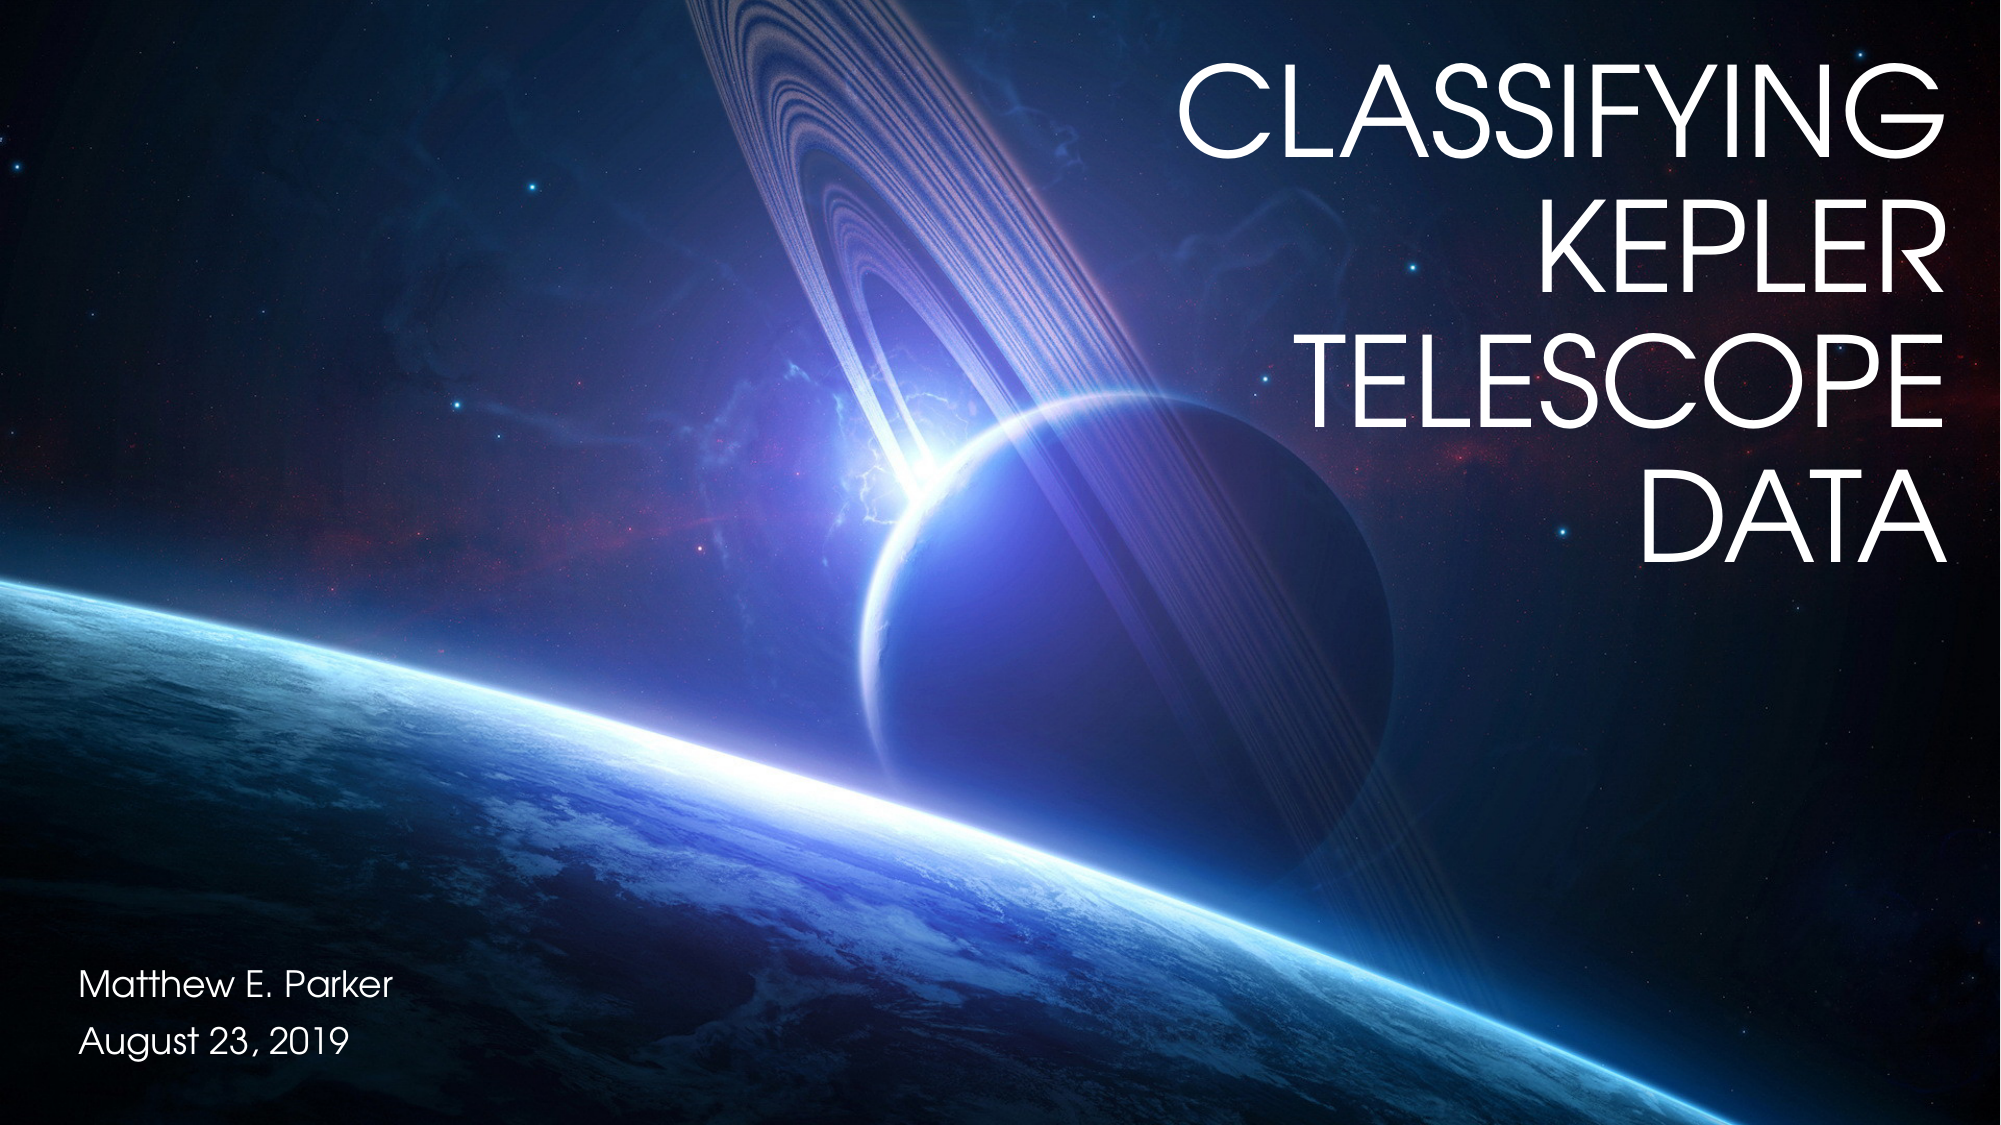

# Classifying Kepler Telescope Data
Matthew E. Parker
August 23, 2019